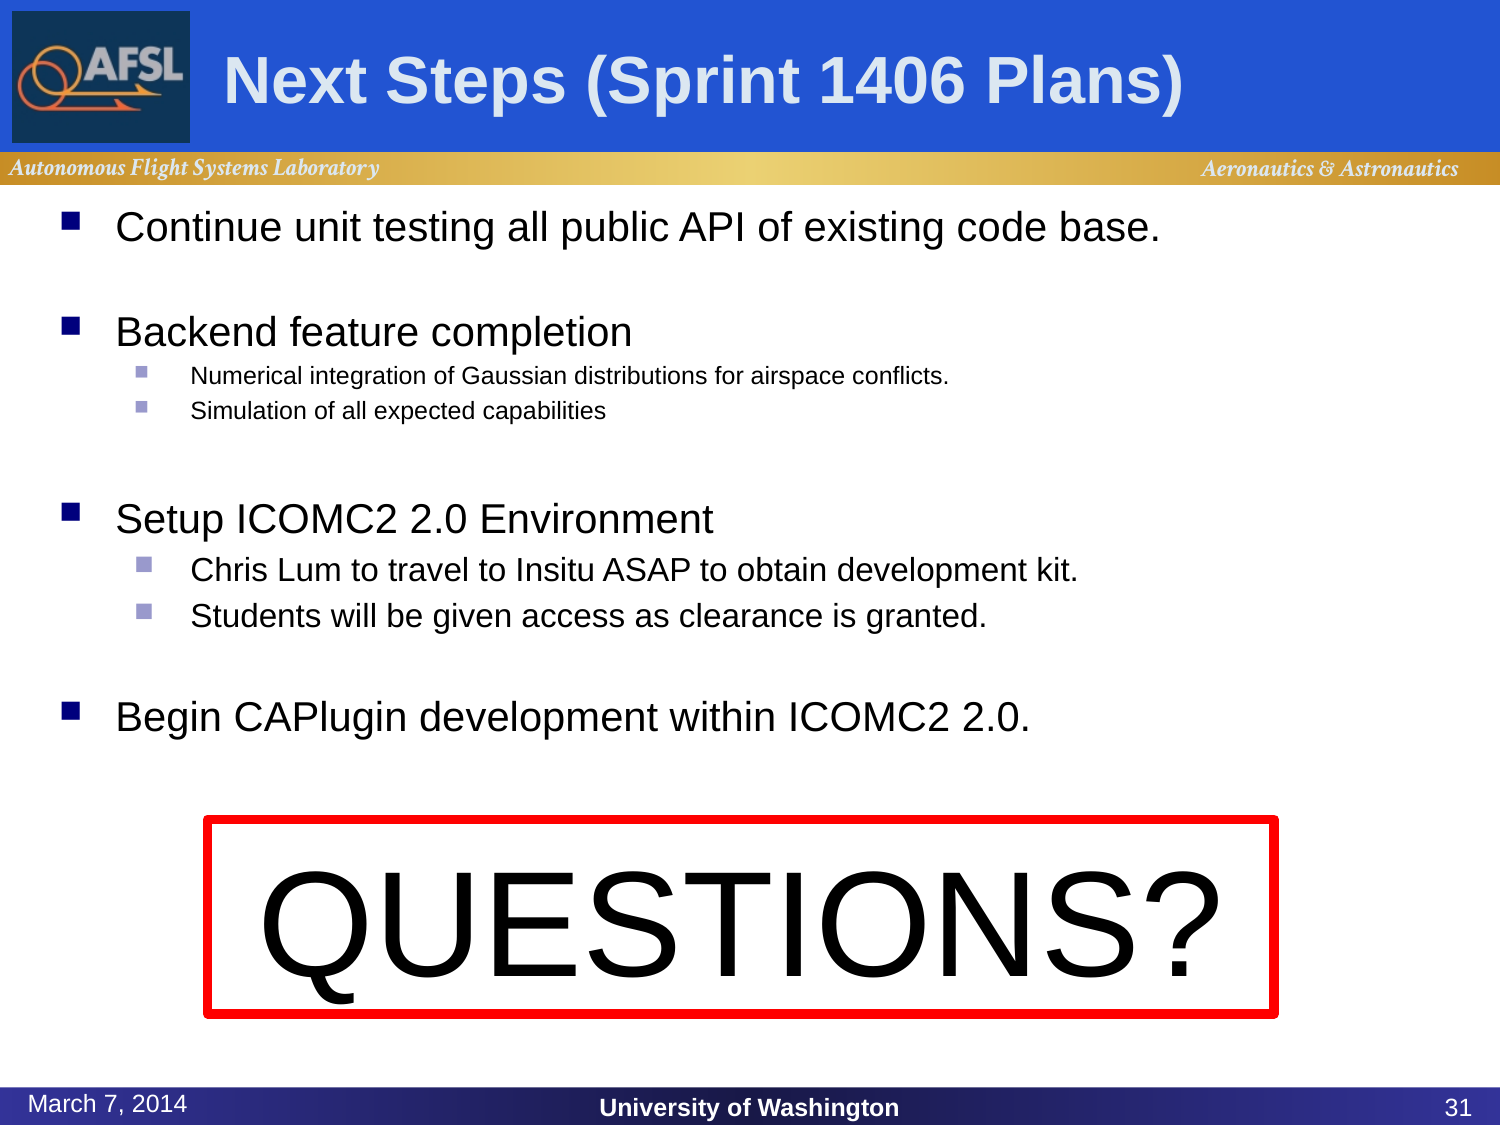

# Next Steps (Sprint 1406 Plans)
Continue unit testing all public API of existing code base.

Backend feature completion
Numerical integration of Gaussian distributions for airspace conflicts.
Simulation of all expected capabilities

Setup ICOMC2 2.0 Environment
Chris Lum to travel to Insitu ASAP to obtain development kit.
Students will be given access as clearance is granted.

Begin CAPlugin development within ICOMC2 2.0.

QUESTIONS?
March 7, 2014
University of Washington
31